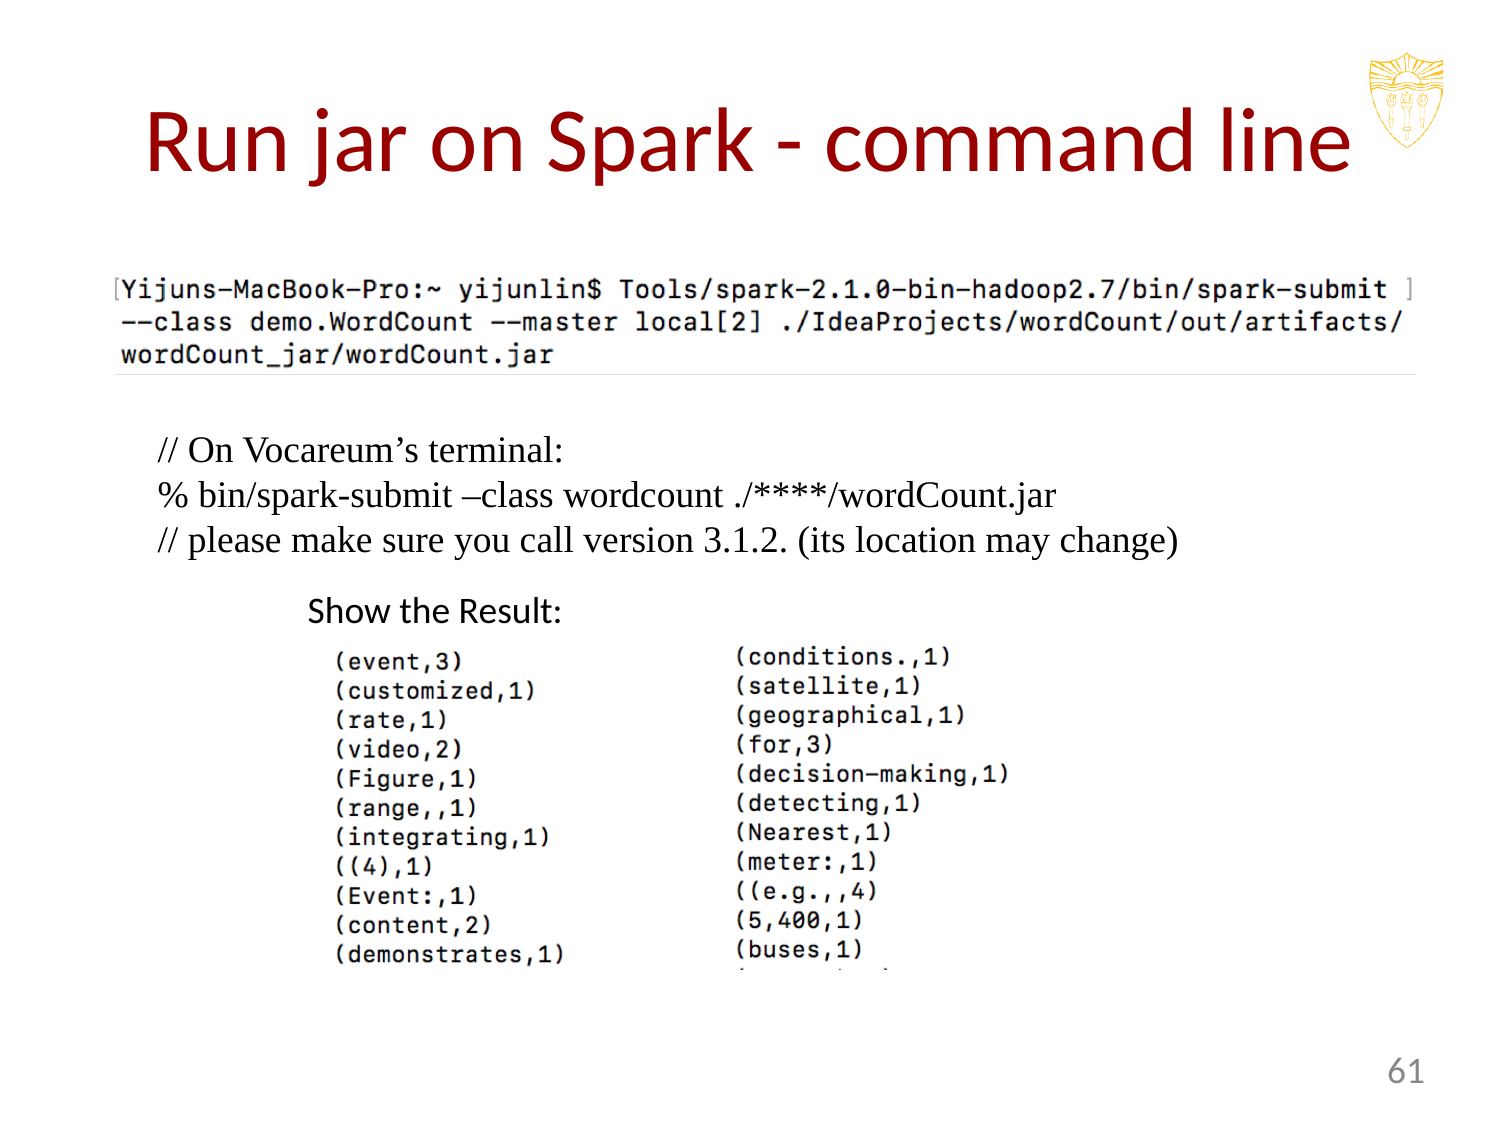

Run jar on Spark - command line

// On Vocareum’s terminal:
% bin/spark-submit –class wordcount ./****/wordCount.jar
// please make sure you call version 3.1.2. (its location may change)
Show the Result:

61